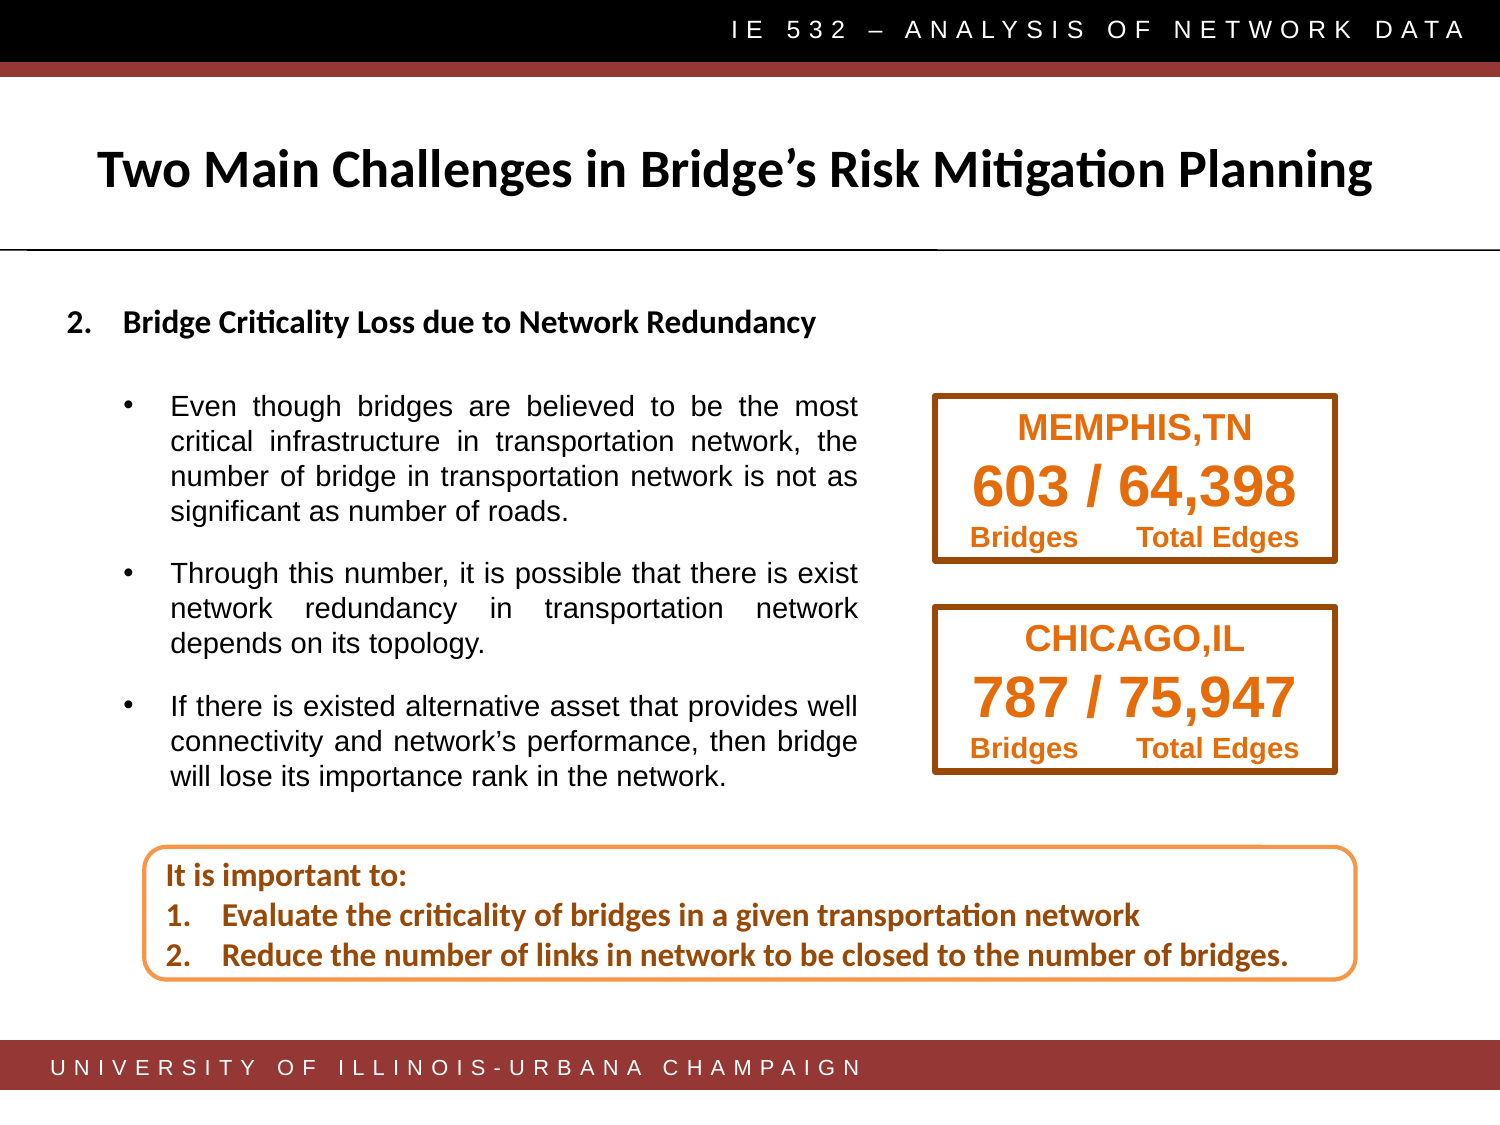

IE 532 – ANALYSIS OF NETWORK DATA
Two Main Challenges in Bridge’s Risk Mitigation Planning

Bridge Criticality Loss due to Network Redundancy

Even though bridges are believed to be the most critical infrastructure in transportation network, the number of bridge in transportation network is not as significant as number of roads.

Through this number, it is possible that there is exist network redundancy in transportation network depends on its topology.

If there is existed alternative asset that provides well connectivity and network’s performance, then bridge will lose its importance rank in the network.
MEMPHIS,TN
603 / 64,398
Bridges       Total Edges
CHICAGO,IL
787 / 75,947
Bridges       Total Edges
It is important to:
Evaluate the criticality of bridges in a given transportation network
Reduce the number of links in network to be closed to the number of bridges.

UNIVERSITY OF ILLINOIS-URBANA CHAMPAIGN
5